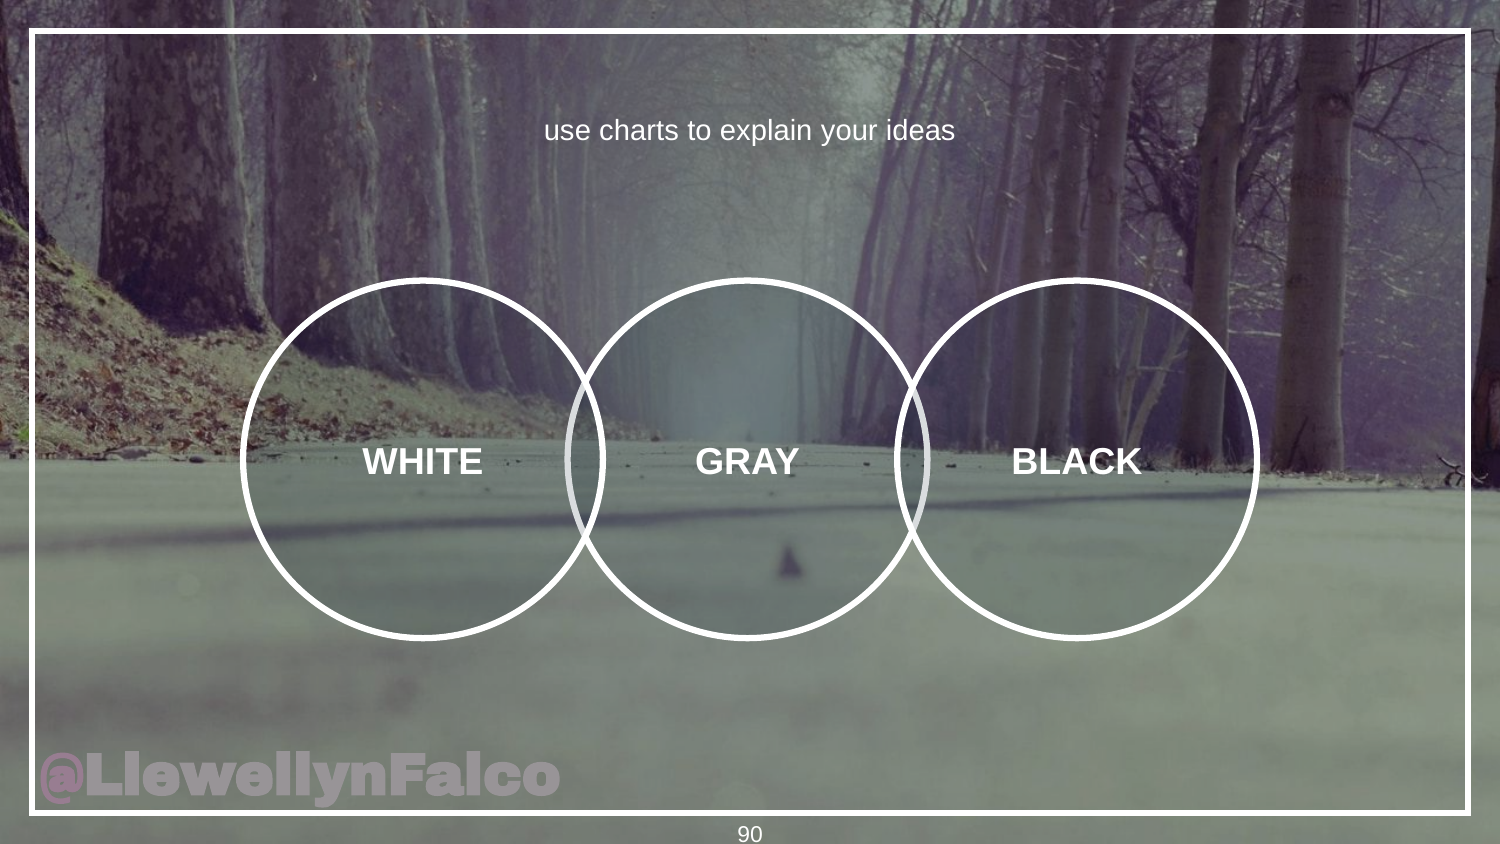

# use charts to explain your ideas
WHITE
GRAY
BLACK
90